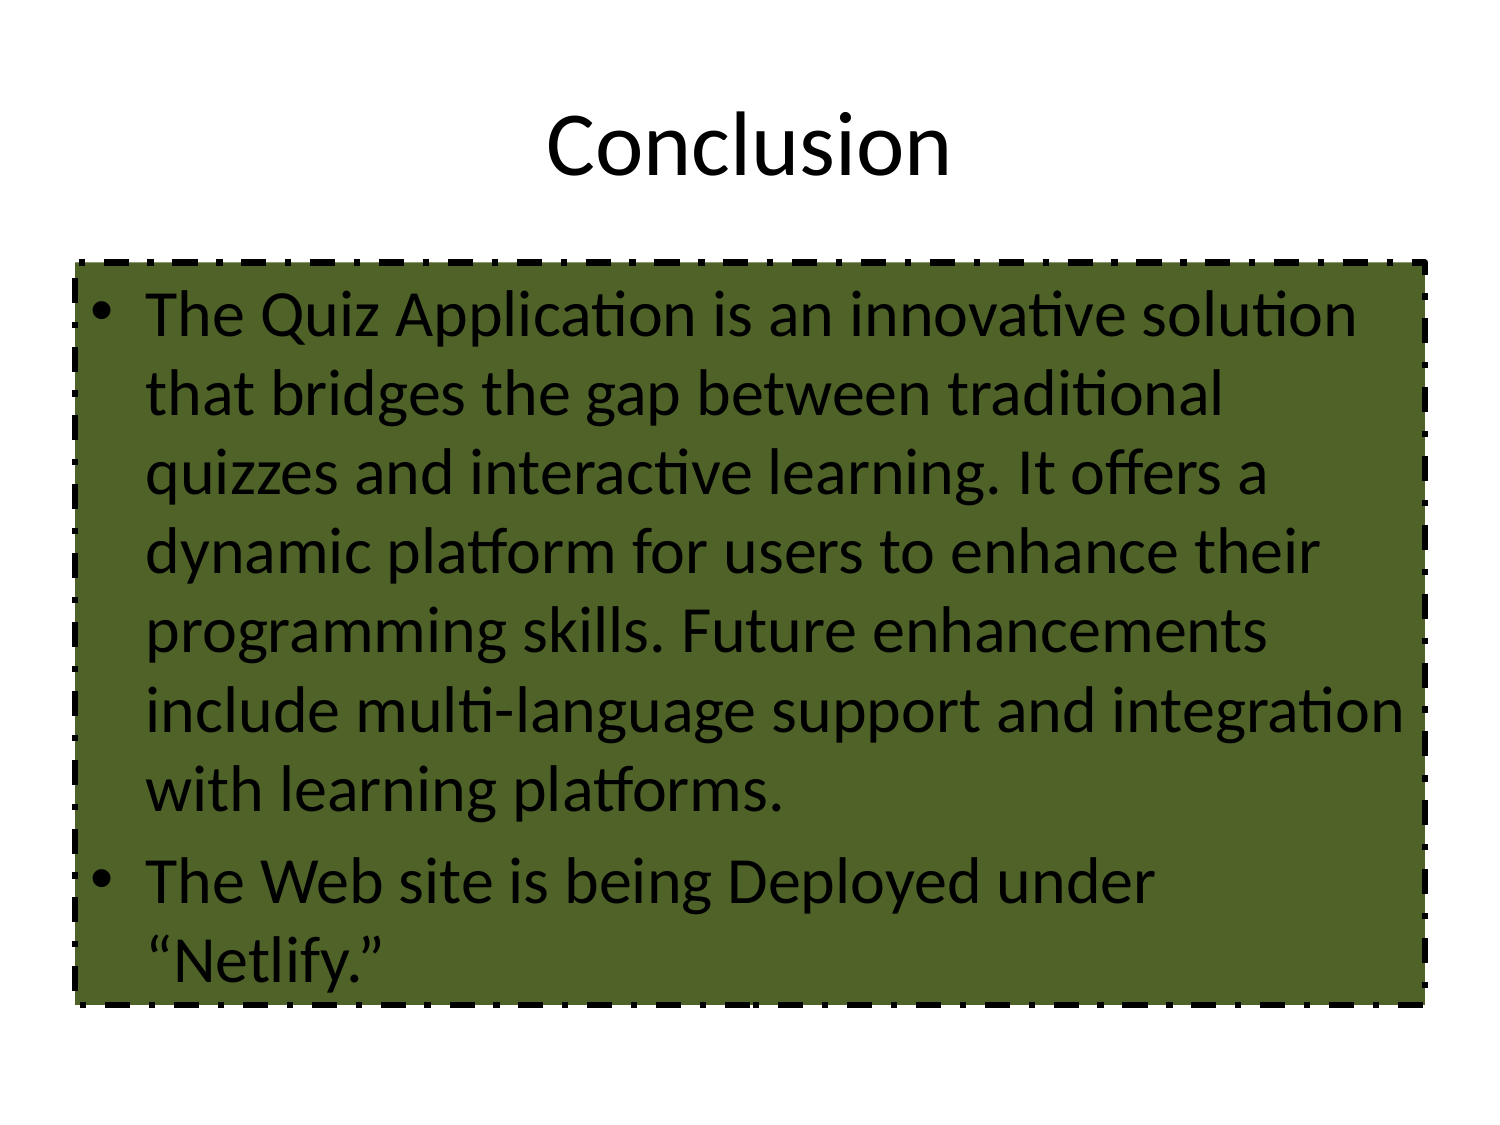

# Conclusion
The Quiz Application is an innovative solution that bridges the gap between traditional quizzes and interactive learning. It offers a dynamic platform for users to enhance their programming skills. Future enhancements include multi-language support and integration with learning platforms.
The Web site is being Deployed under “Netlify.”